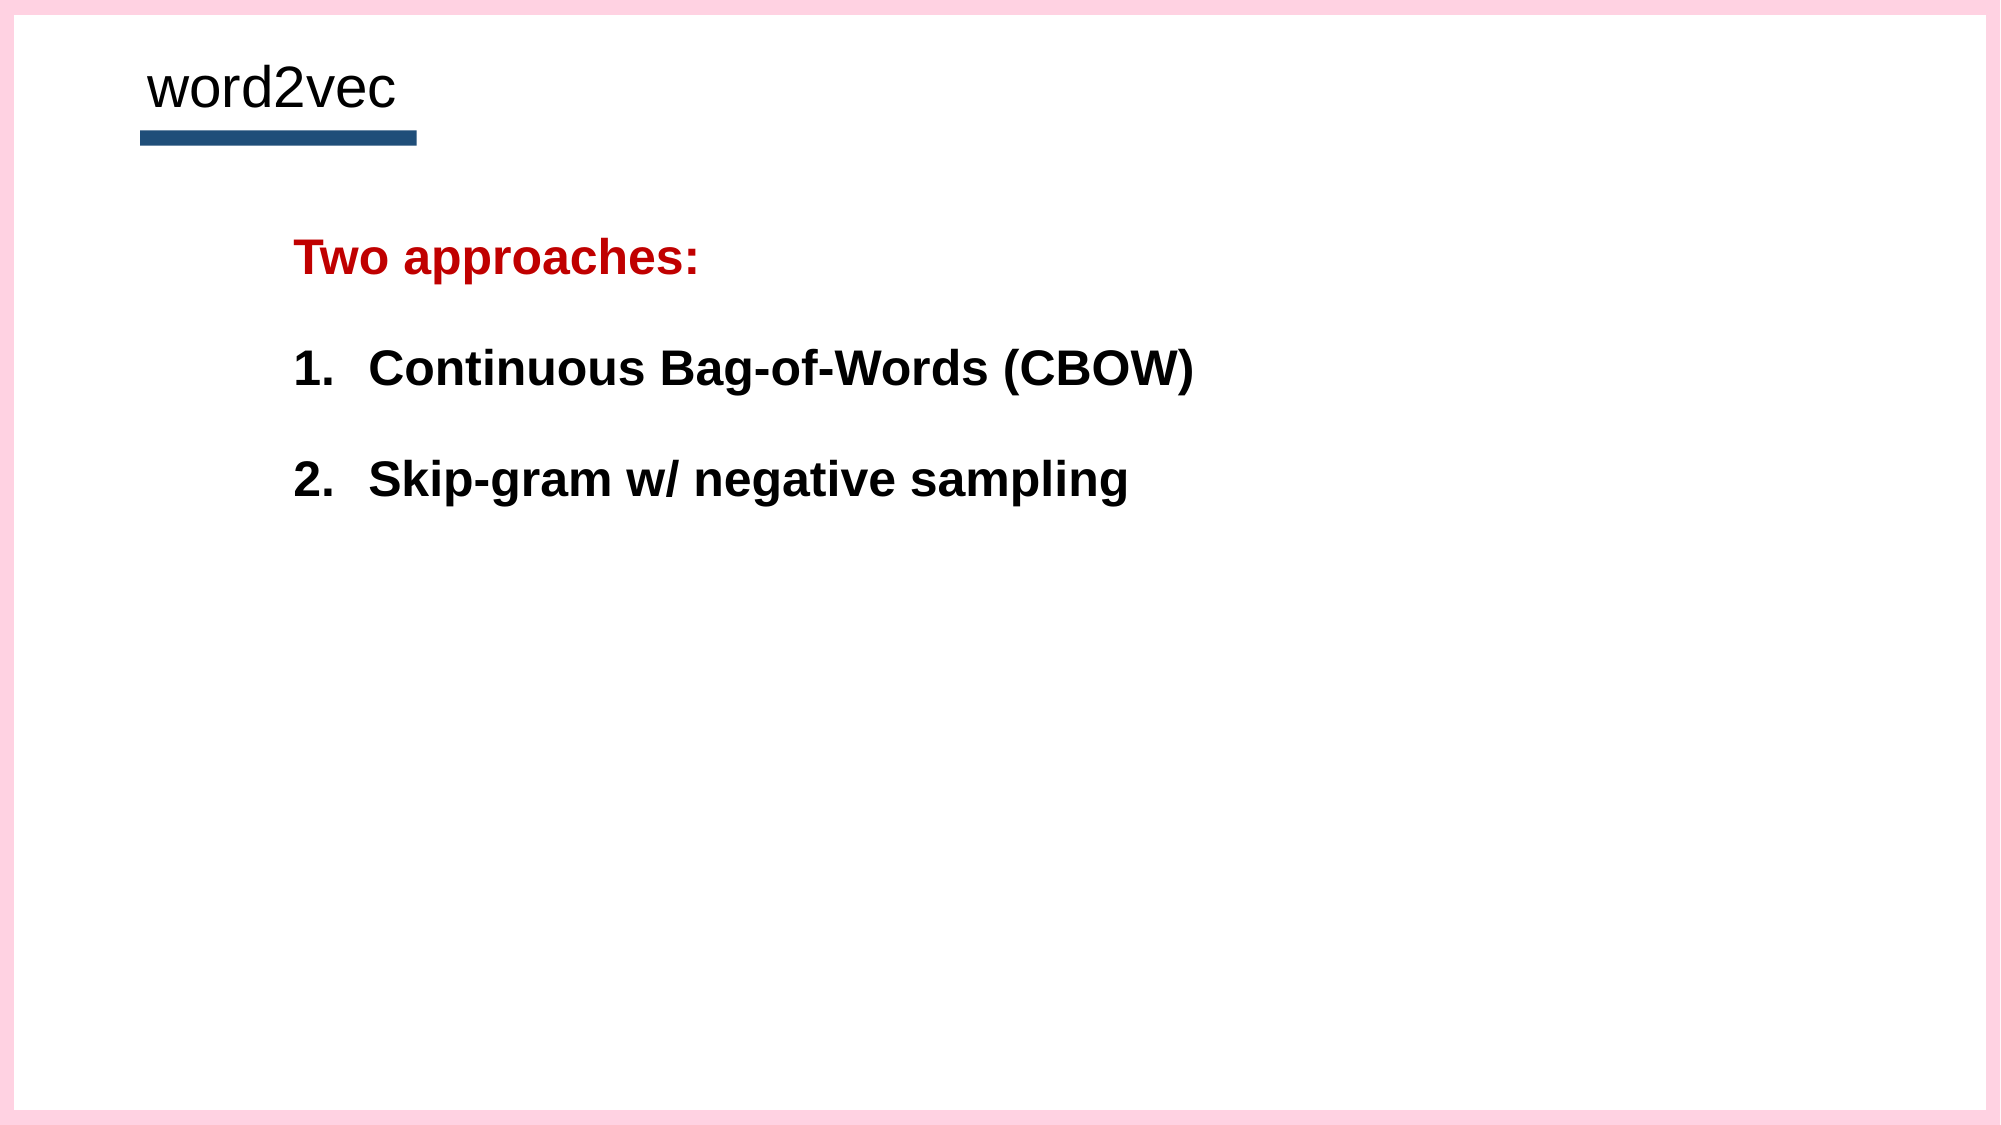

# word2vec

Two approaches:
Continuous Bag-of-Words (CBOW)
Skip-gram w/ negative sampling

131